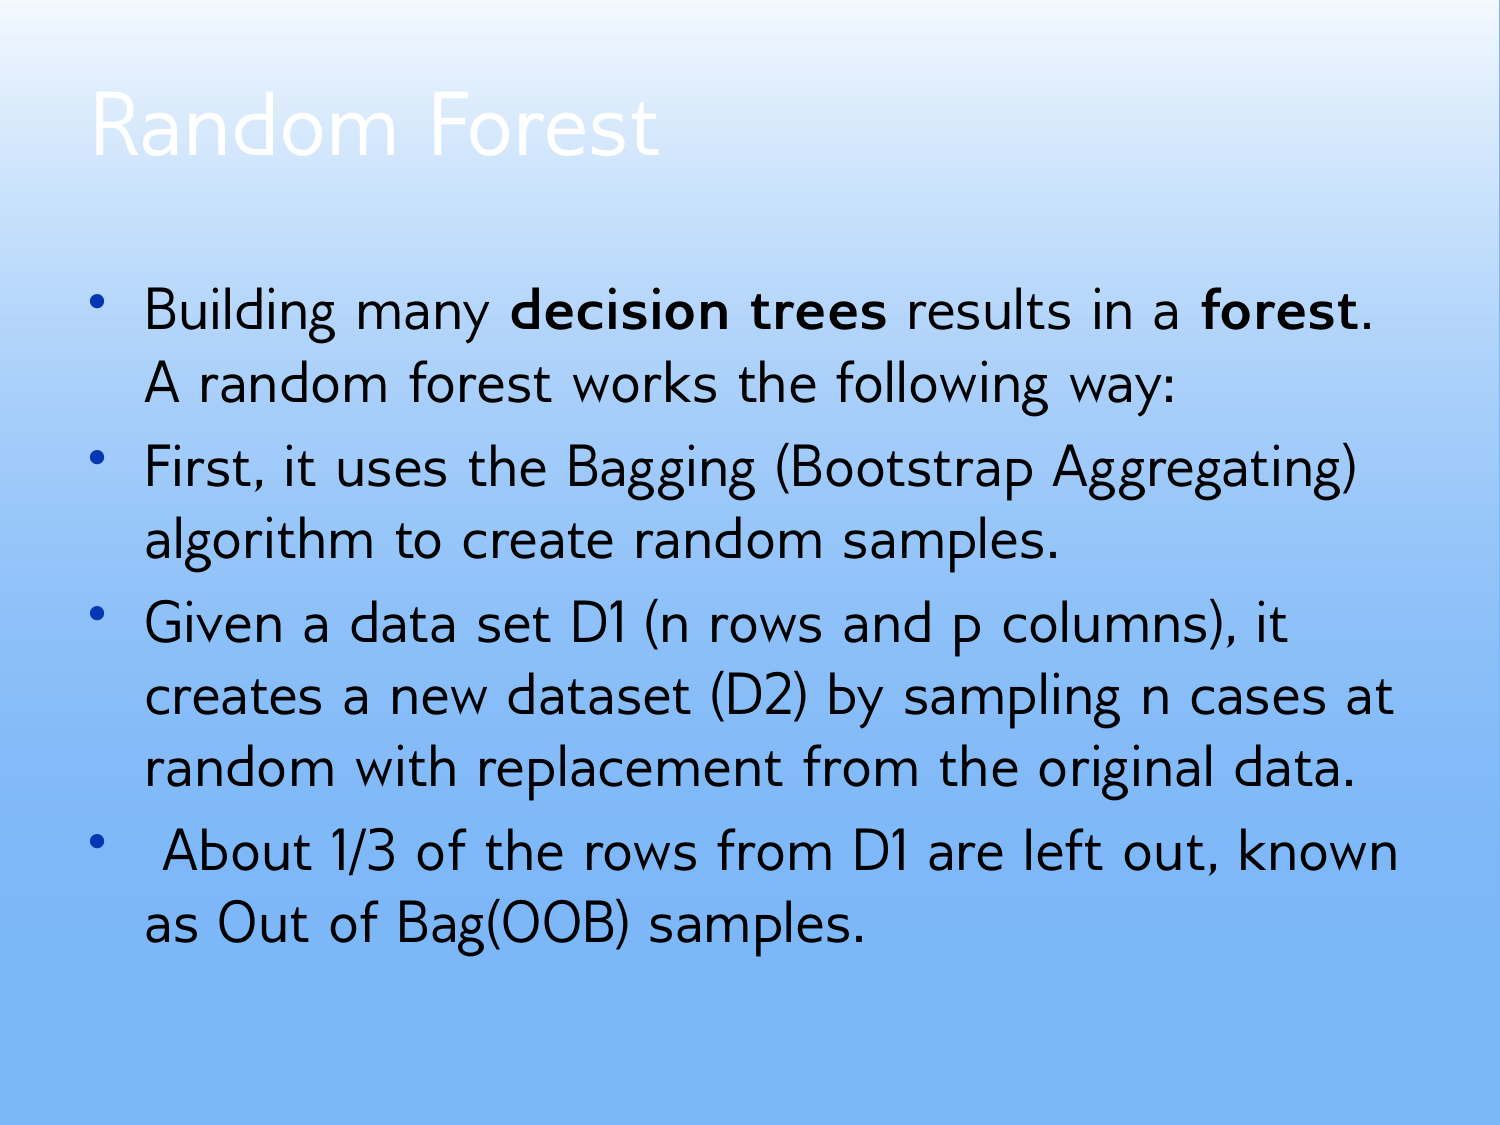

# Random Forest
Building many decision trees results in a forest. A random forest works the following way:
First, it uses the Bagging (Bootstrap Aggregating) algorithm to create random samples.
Given a data set D1 (n rows and p columns), it creates a new dataset (D2) by sampling n cases at random with replacement from the original data.
 About 1/3 of the rows from D1 are left out, known as Out of Bag(OOB) samples.